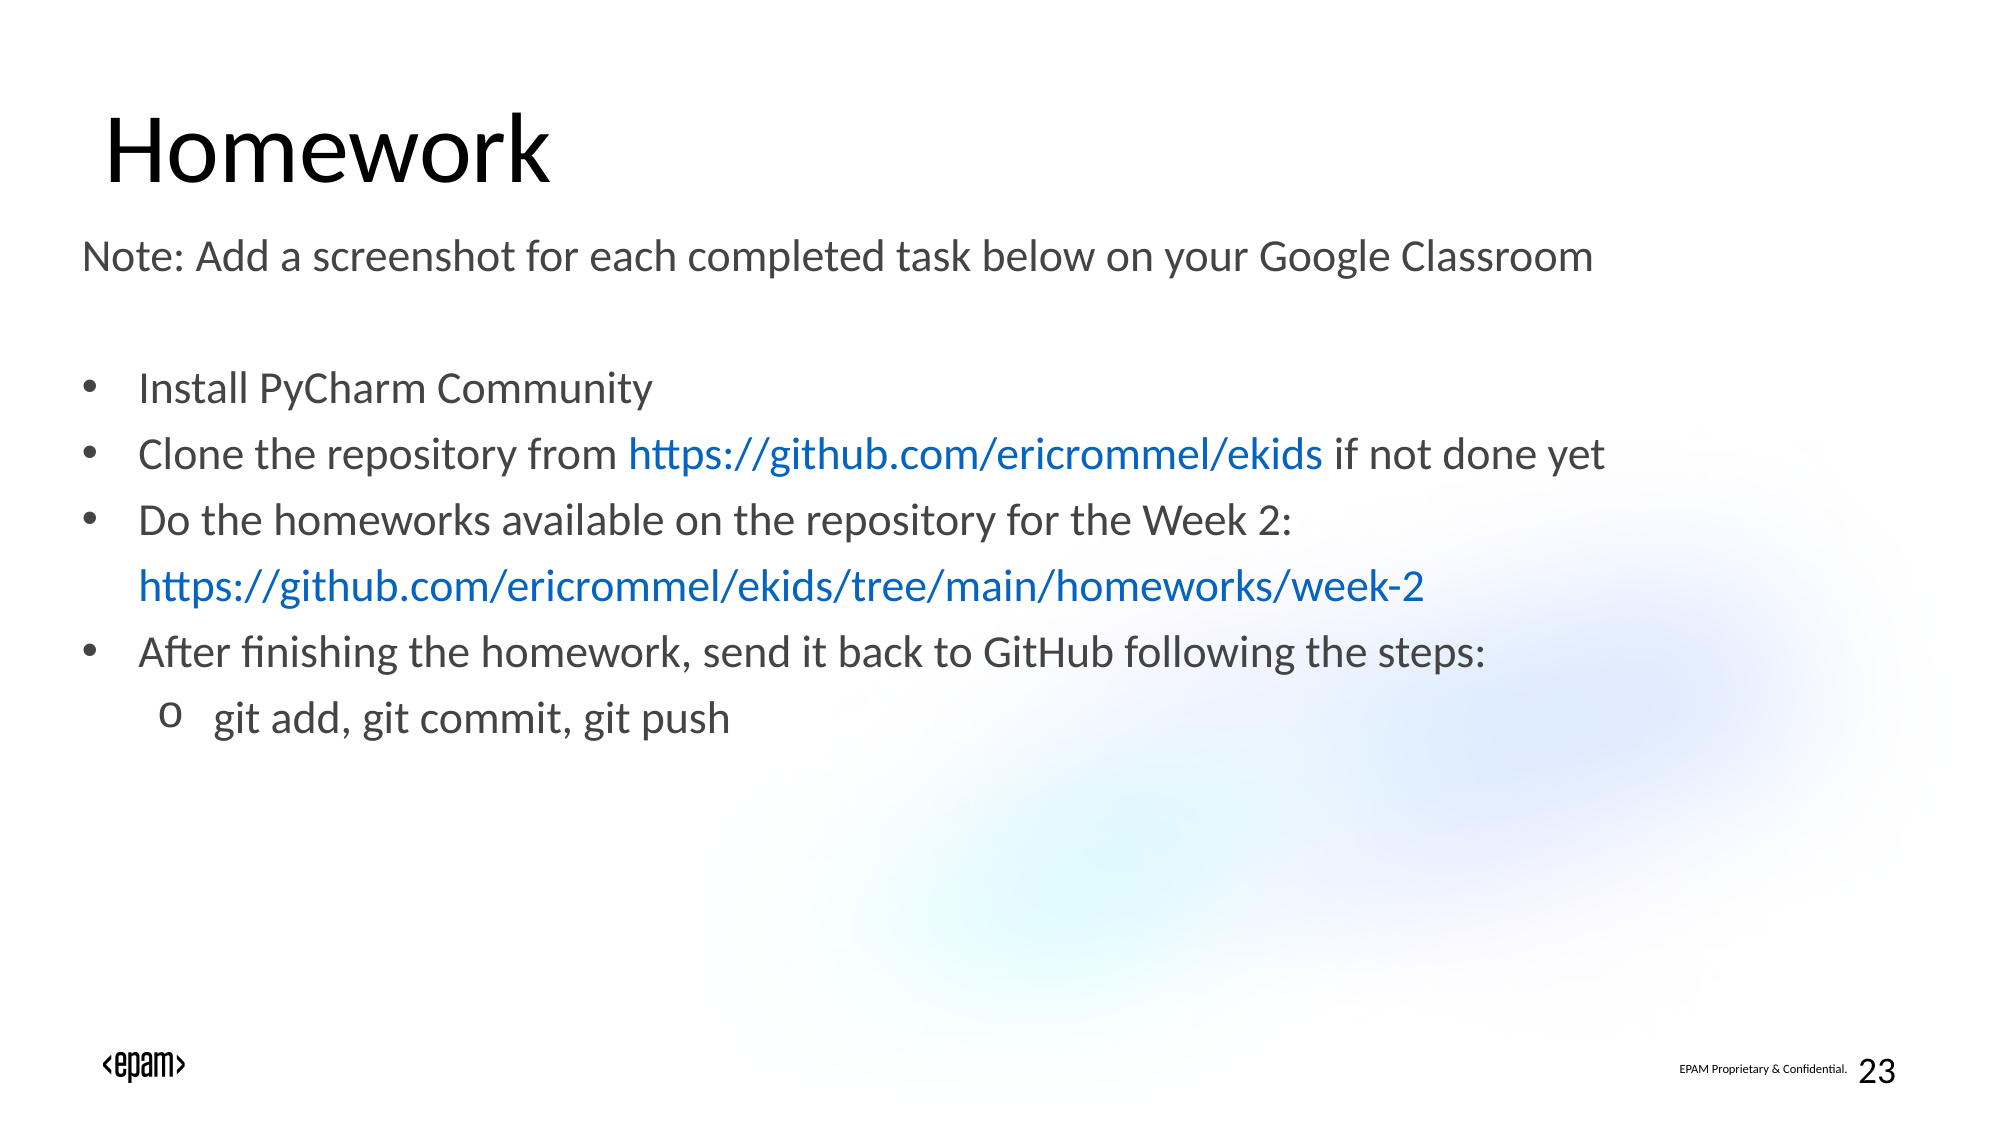

Homework
Note: Add a screenshot for each completed task below on your Google Classroom

Install PyCharm Community
Clone the repository from https://github.com/ericrommel/ekids if not done yet
Do the homeworks available on the repository for the Week 2: https://github.com/ericrommel/ekids/tree/main/homeworks/week-2
After finishing the homework, send it back to GitHub following the steps:
git add, git commit, git push